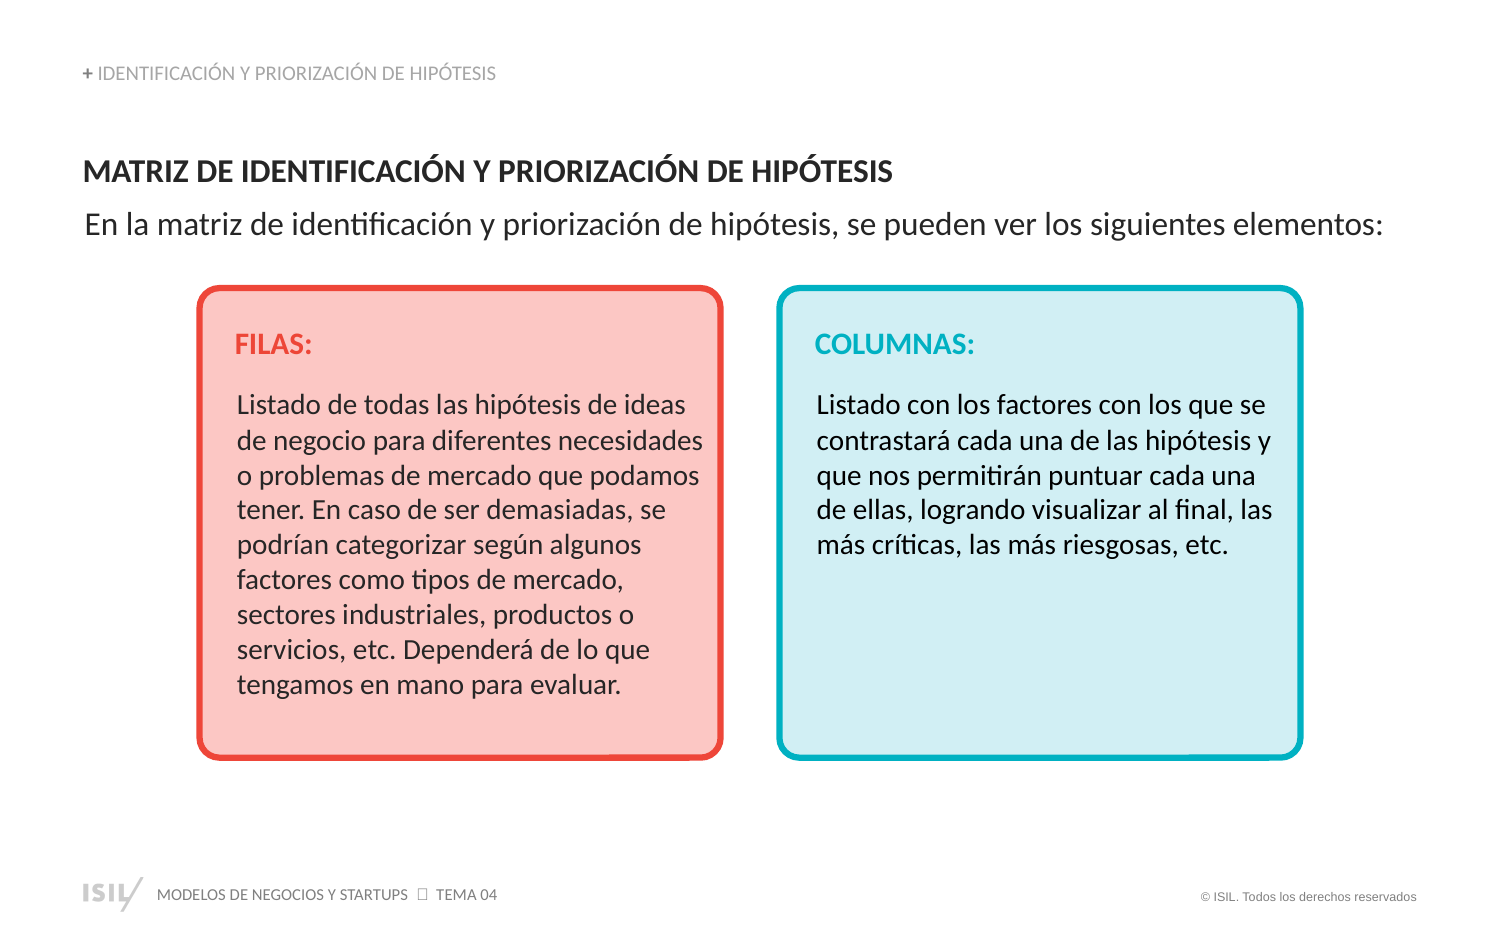

+ IDENTIFICACIÓN Y PRIORIZACIÓN DE HIPÓTESIS
MATRIZ DE IDENTIFICACIÓN Y PRIORIZACIÓN DE HIPÓTESIS
En la matriz de identificación y priorización de hipótesis, se pueden ver los siguientes elementos:
FILAS:
Listado de todas las hipótesis de ideas de negocio para diferentes necesidades o problemas de mercado que podamos tener. En caso de ser demasiadas, se podrían categorizar según algunos factores como tipos de mercado, sectores industriales, productos o servicios, etc. Dependerá de lo que tengamos en mano para evaluar.
COLUMNAS:
Listado con los factores con los que se contrastará cada una de las hipótesis y que nos permitirán puntuar cada una de ellas, logrando visualizar al final, las más críticas, las más riesgosas, etc.